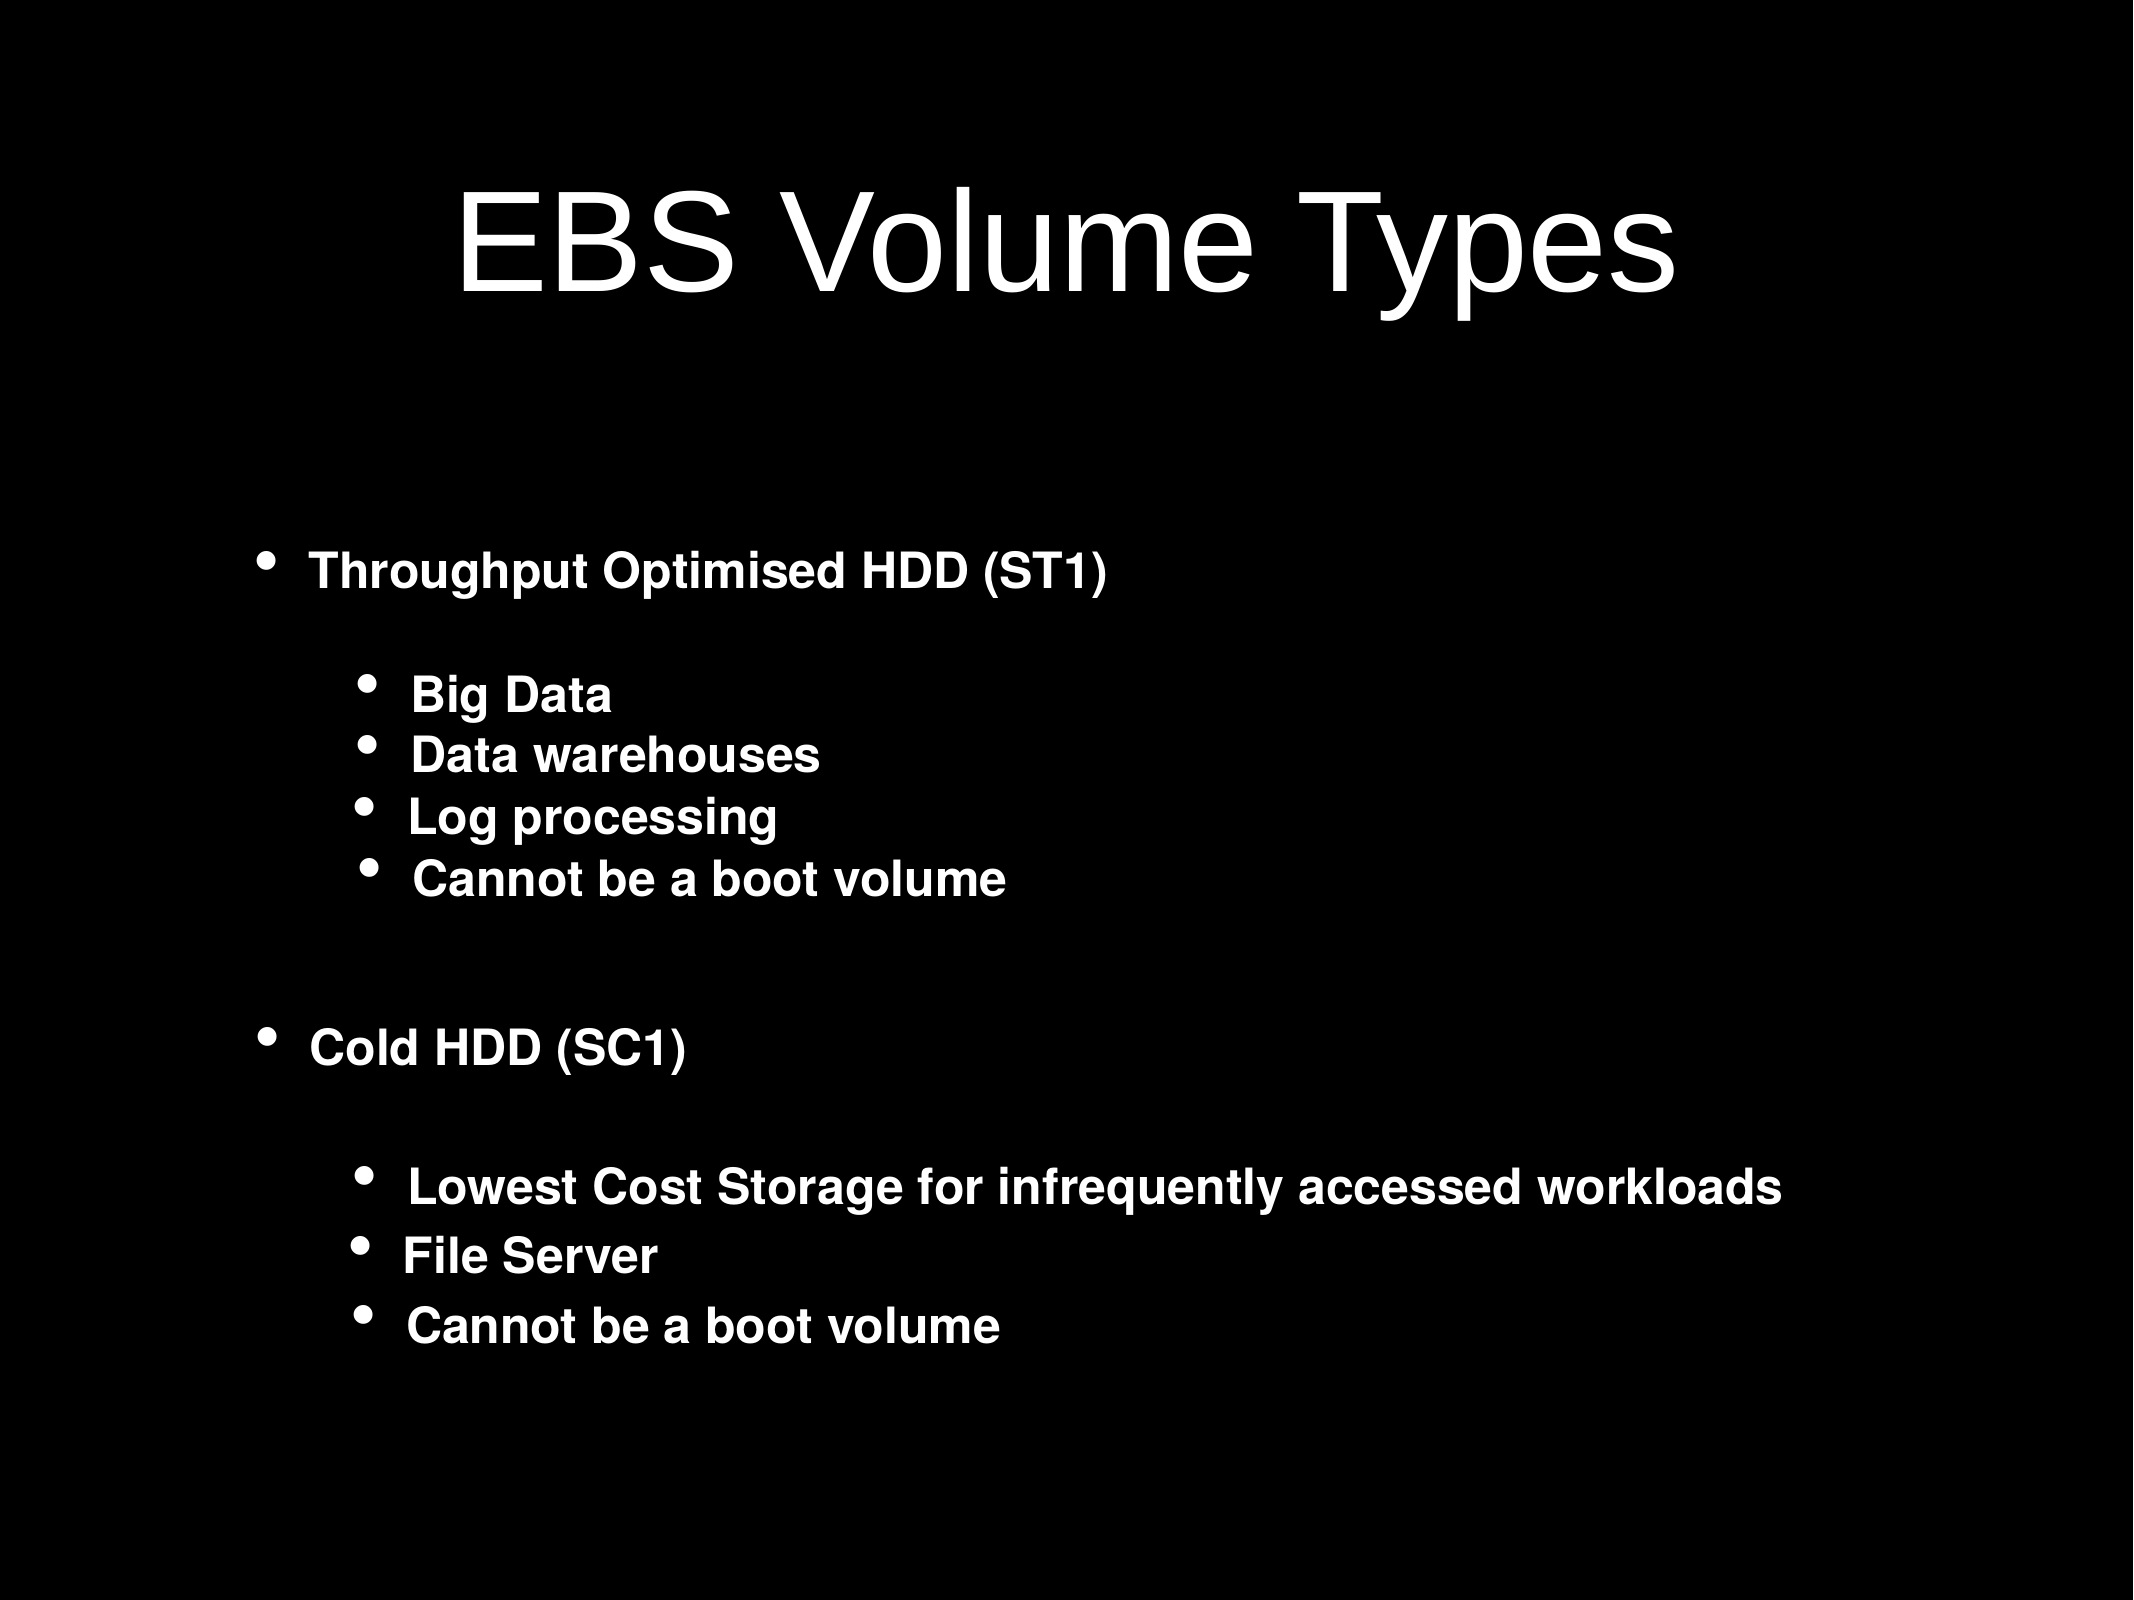

EBS Volume Types
Throughput Optimised HDD (ST1)
Big Data
Data warehouses
Log processing
Cannot be a boot volume
Cold HDD (SC1)
Lowest Cost Storage for infrequently accessed workloads
File Server
Cannot be a boot volume